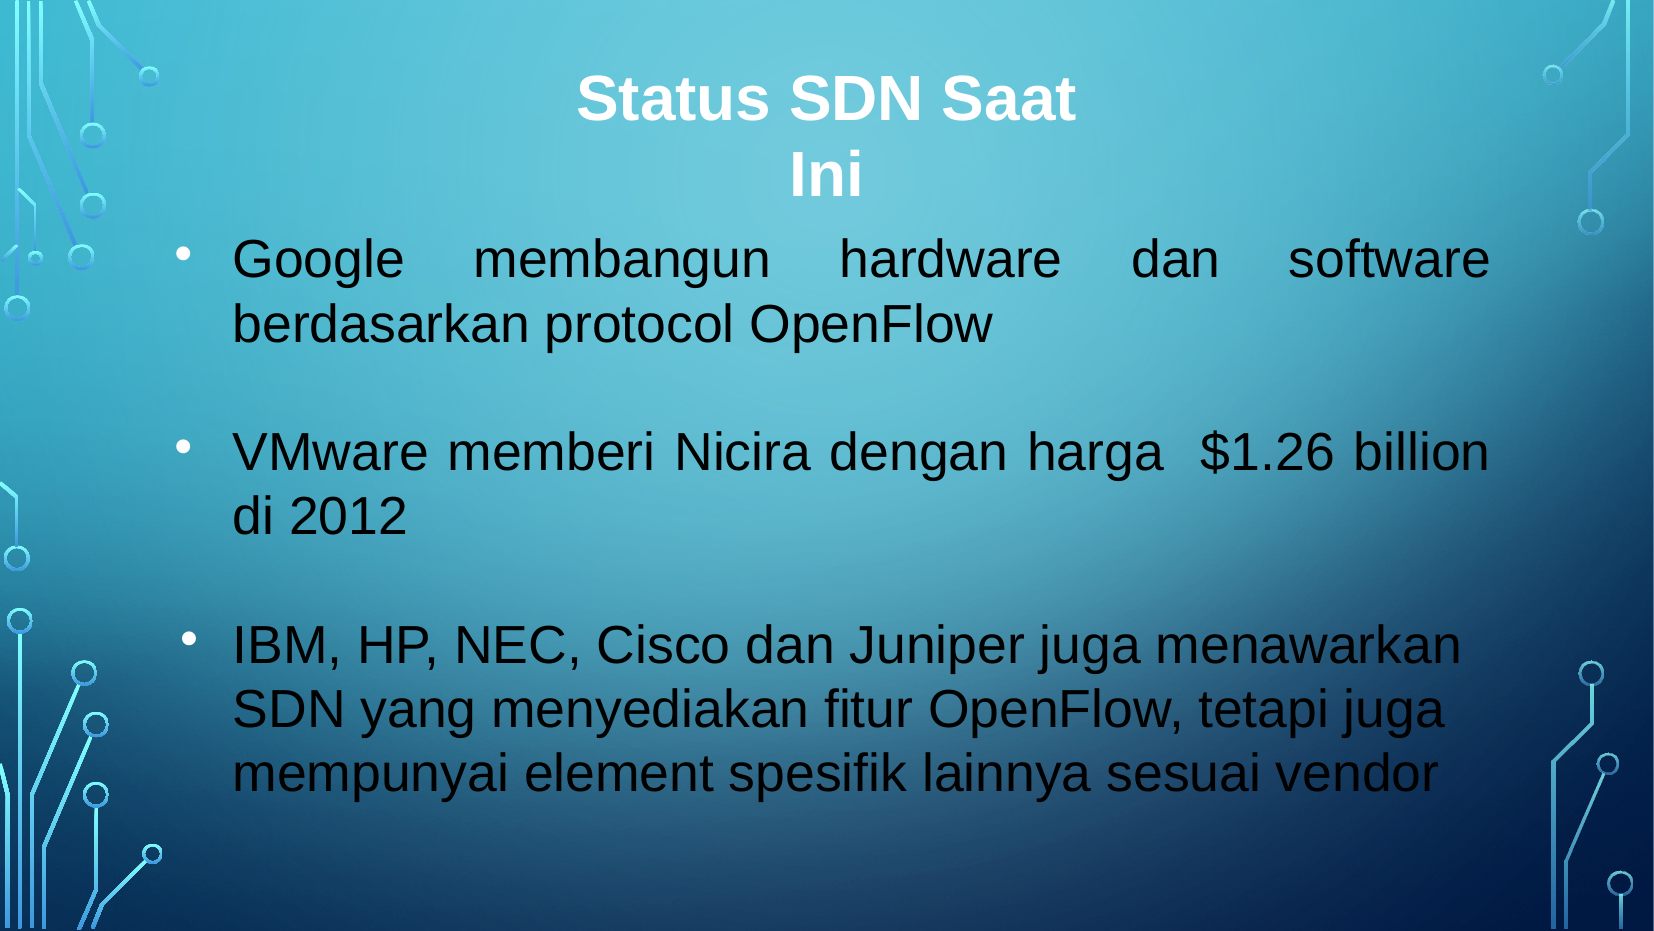

Status SDN Saat Ini
Google membangun hardware dan software berdasarkan protocol OpenFlow

VMware memberi Nicira dengan harga  $1.26 billion di 2012

IBM, HP, NEC, Cisco dan Juniper juga menawarkan SDN yang menyediakan fitur OpenFlow, tetapi juga mempunyai element spesifik lainnya sesuai vendor